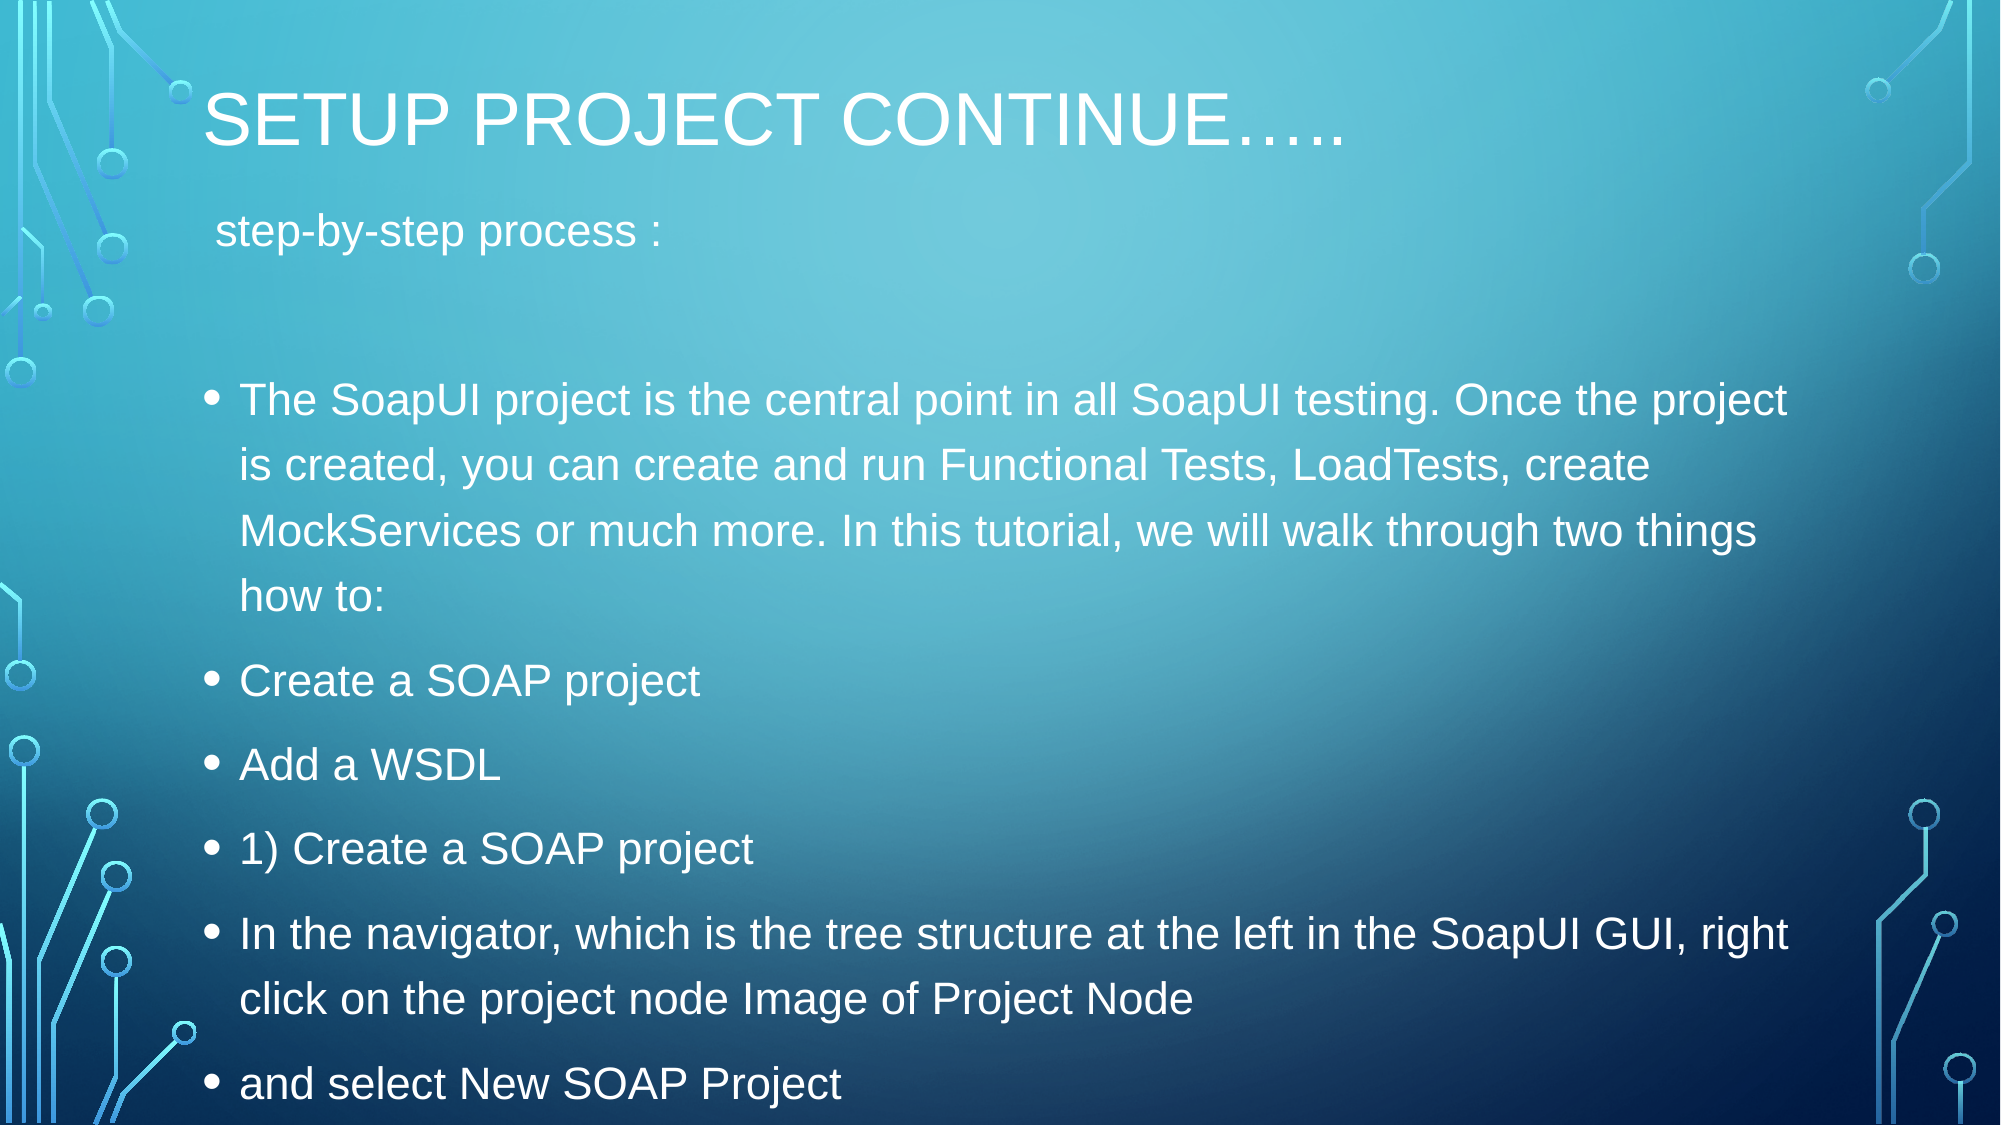

# SETUP PROJECT CONTINUE…..
 step-by-step process :

The SoapUI project is the central point in all SoapUI testing. Once the project is created, you can create and run Functional Tests, LoadTests, create MockServices or much more. In this tutorial, we will walk through two things how to:
Create a SOAP project
Add a WSDL
1) Create a SOAP project
In the navigator, which is the tree structure at the left in the SoapUI GUI, right click on the project node Image of Project Node
and select New SOAP Project